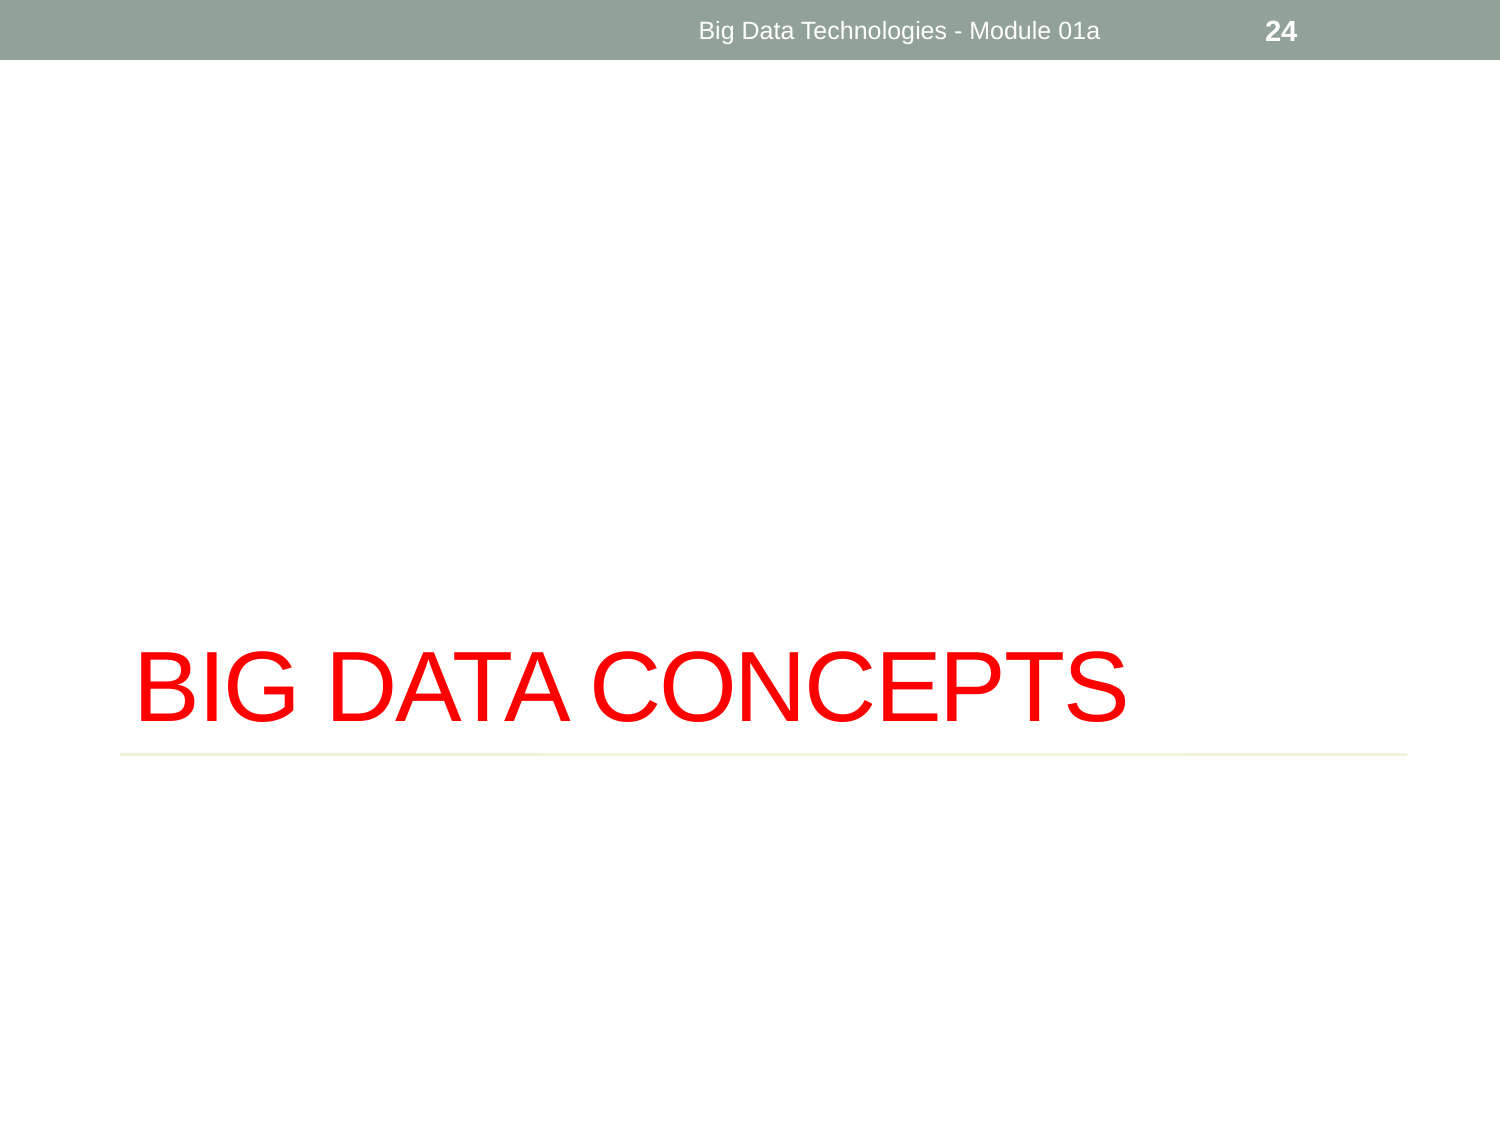

Big Data Technologies - Module 01a
24
# Big Data Concepts